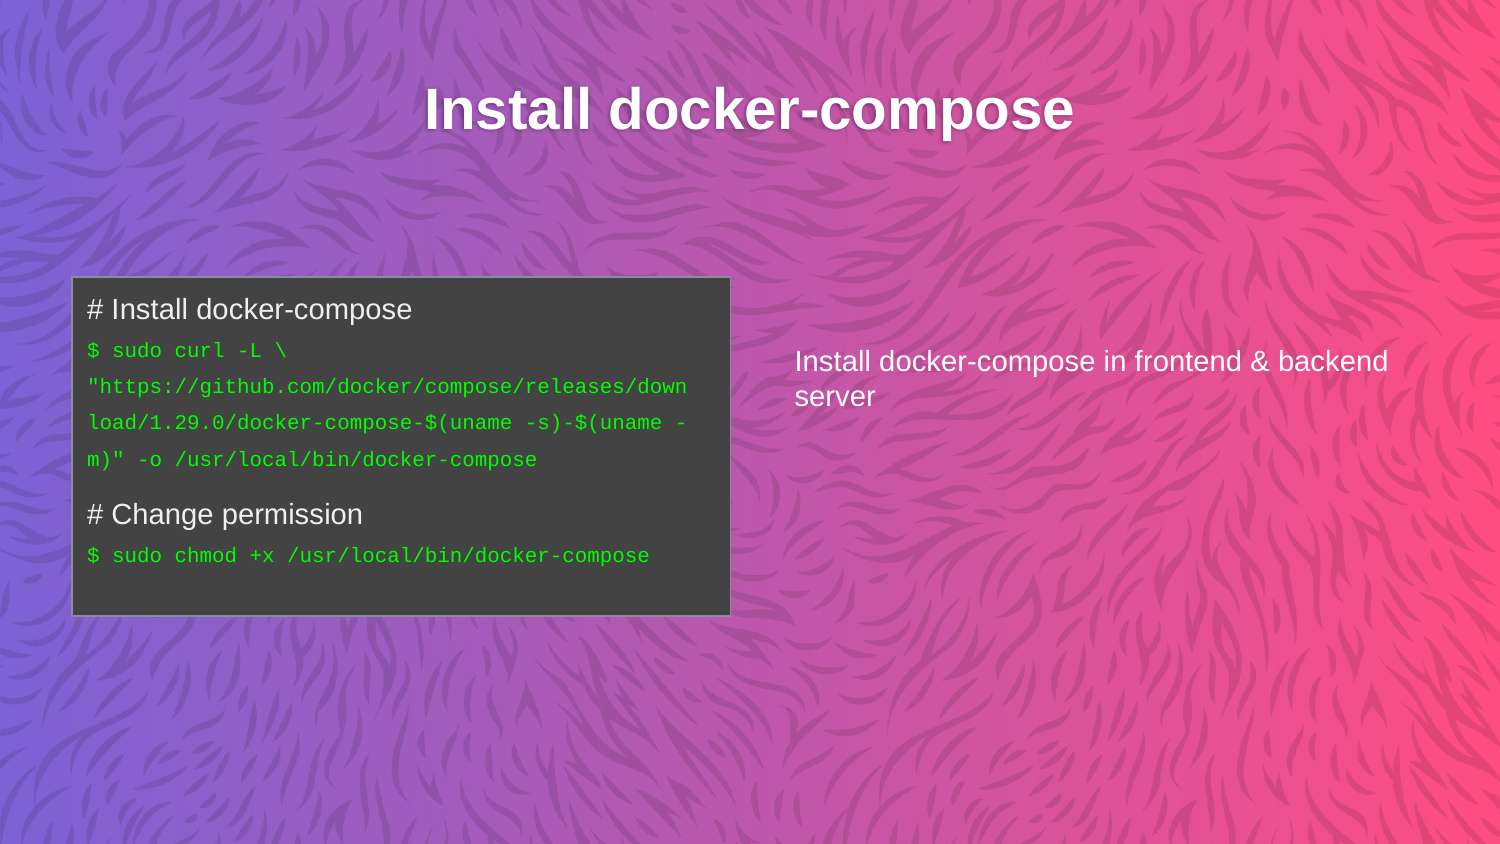

Install docker-compose
# Install docker-compose
$ sudo curl -L \ "https://github.com/docker/compose/releases/download/1.29.0/docker-compose-$(uname -s)-$(uname -m)" -o /usr/local/bin/docker-compose
# Change permission
$ sudo chmod +x /usr/local/bin/docker-compose

Install docker-compose in frontend & backend server